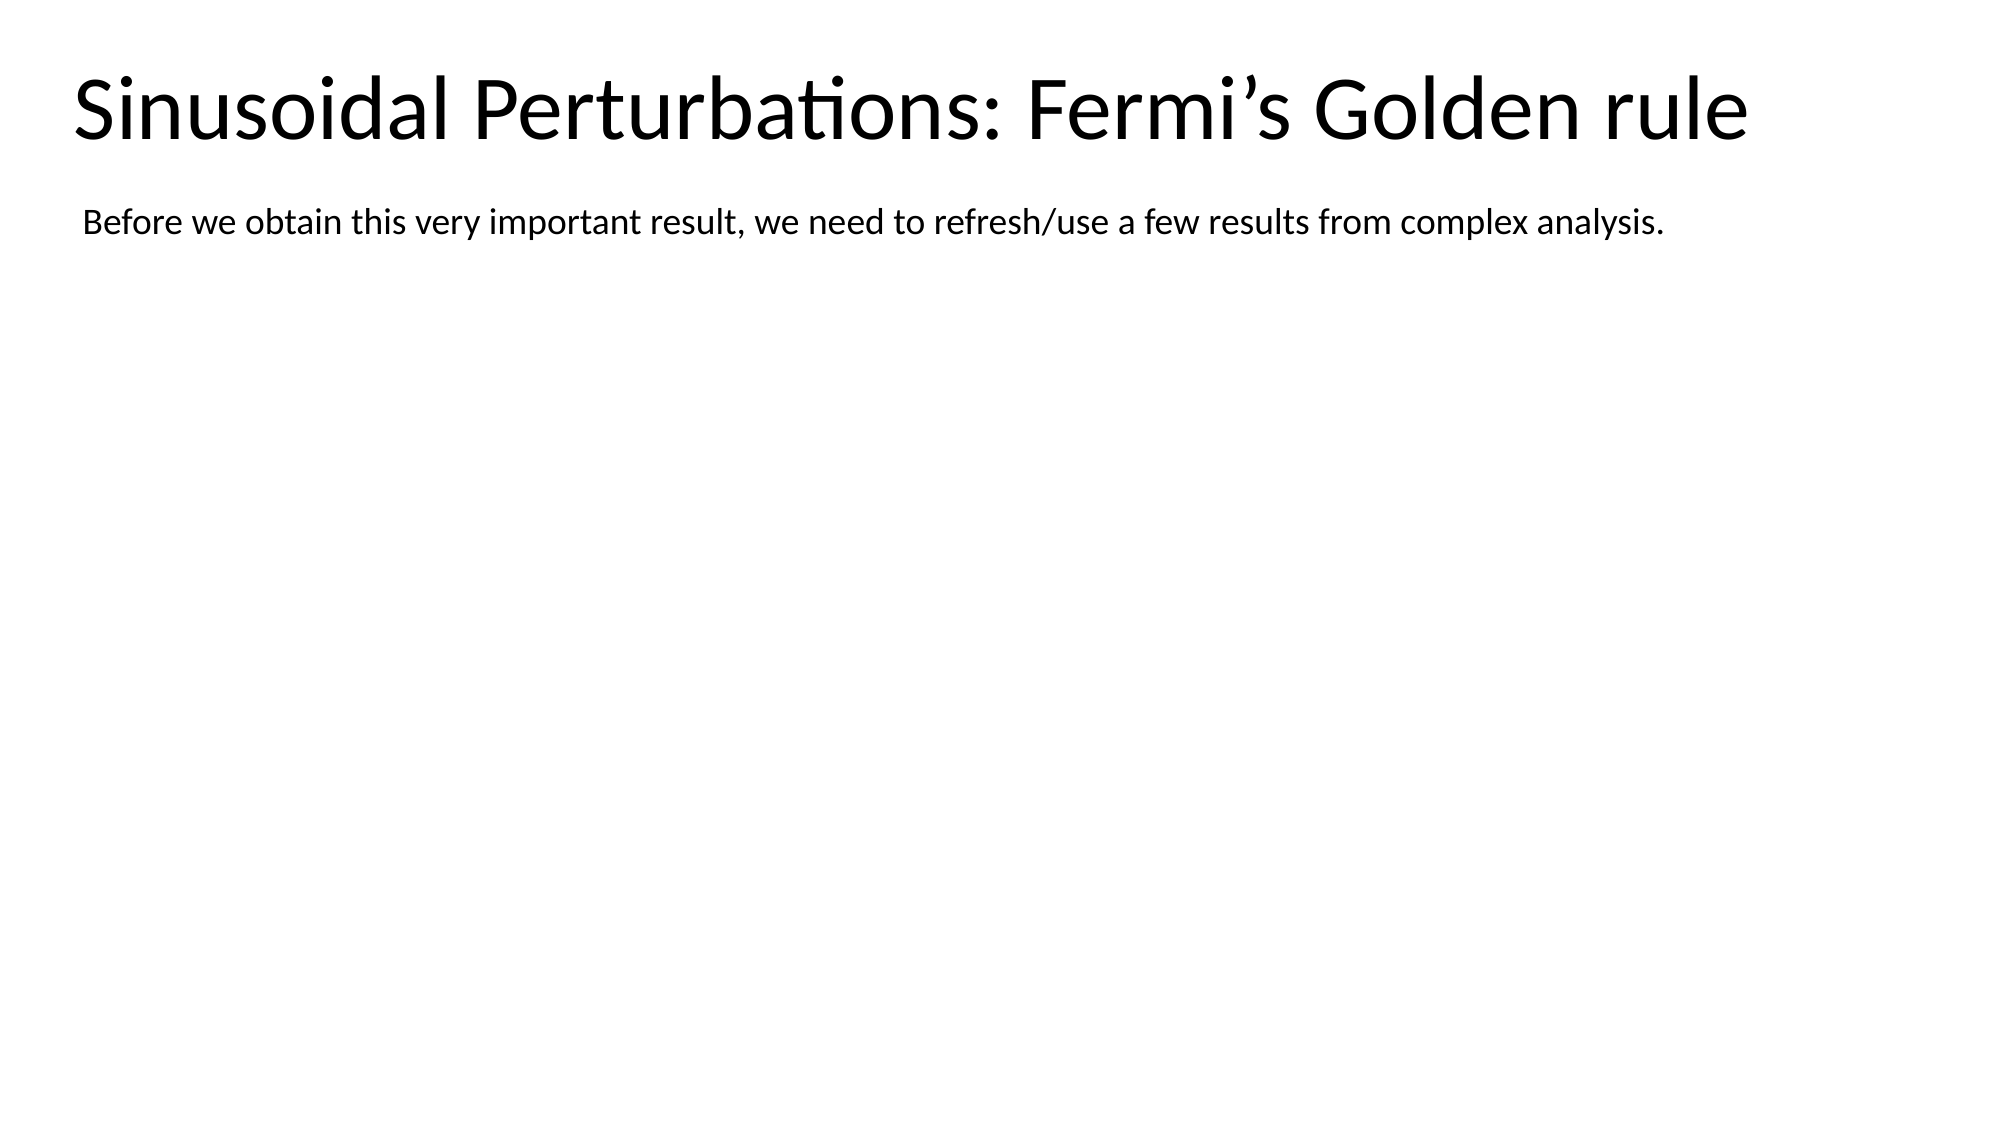

Sinusoidal Perturbations: Fermi’s Golden rule
Before we obtain this very important result, we need to refresh/use a few results from complex analysis.